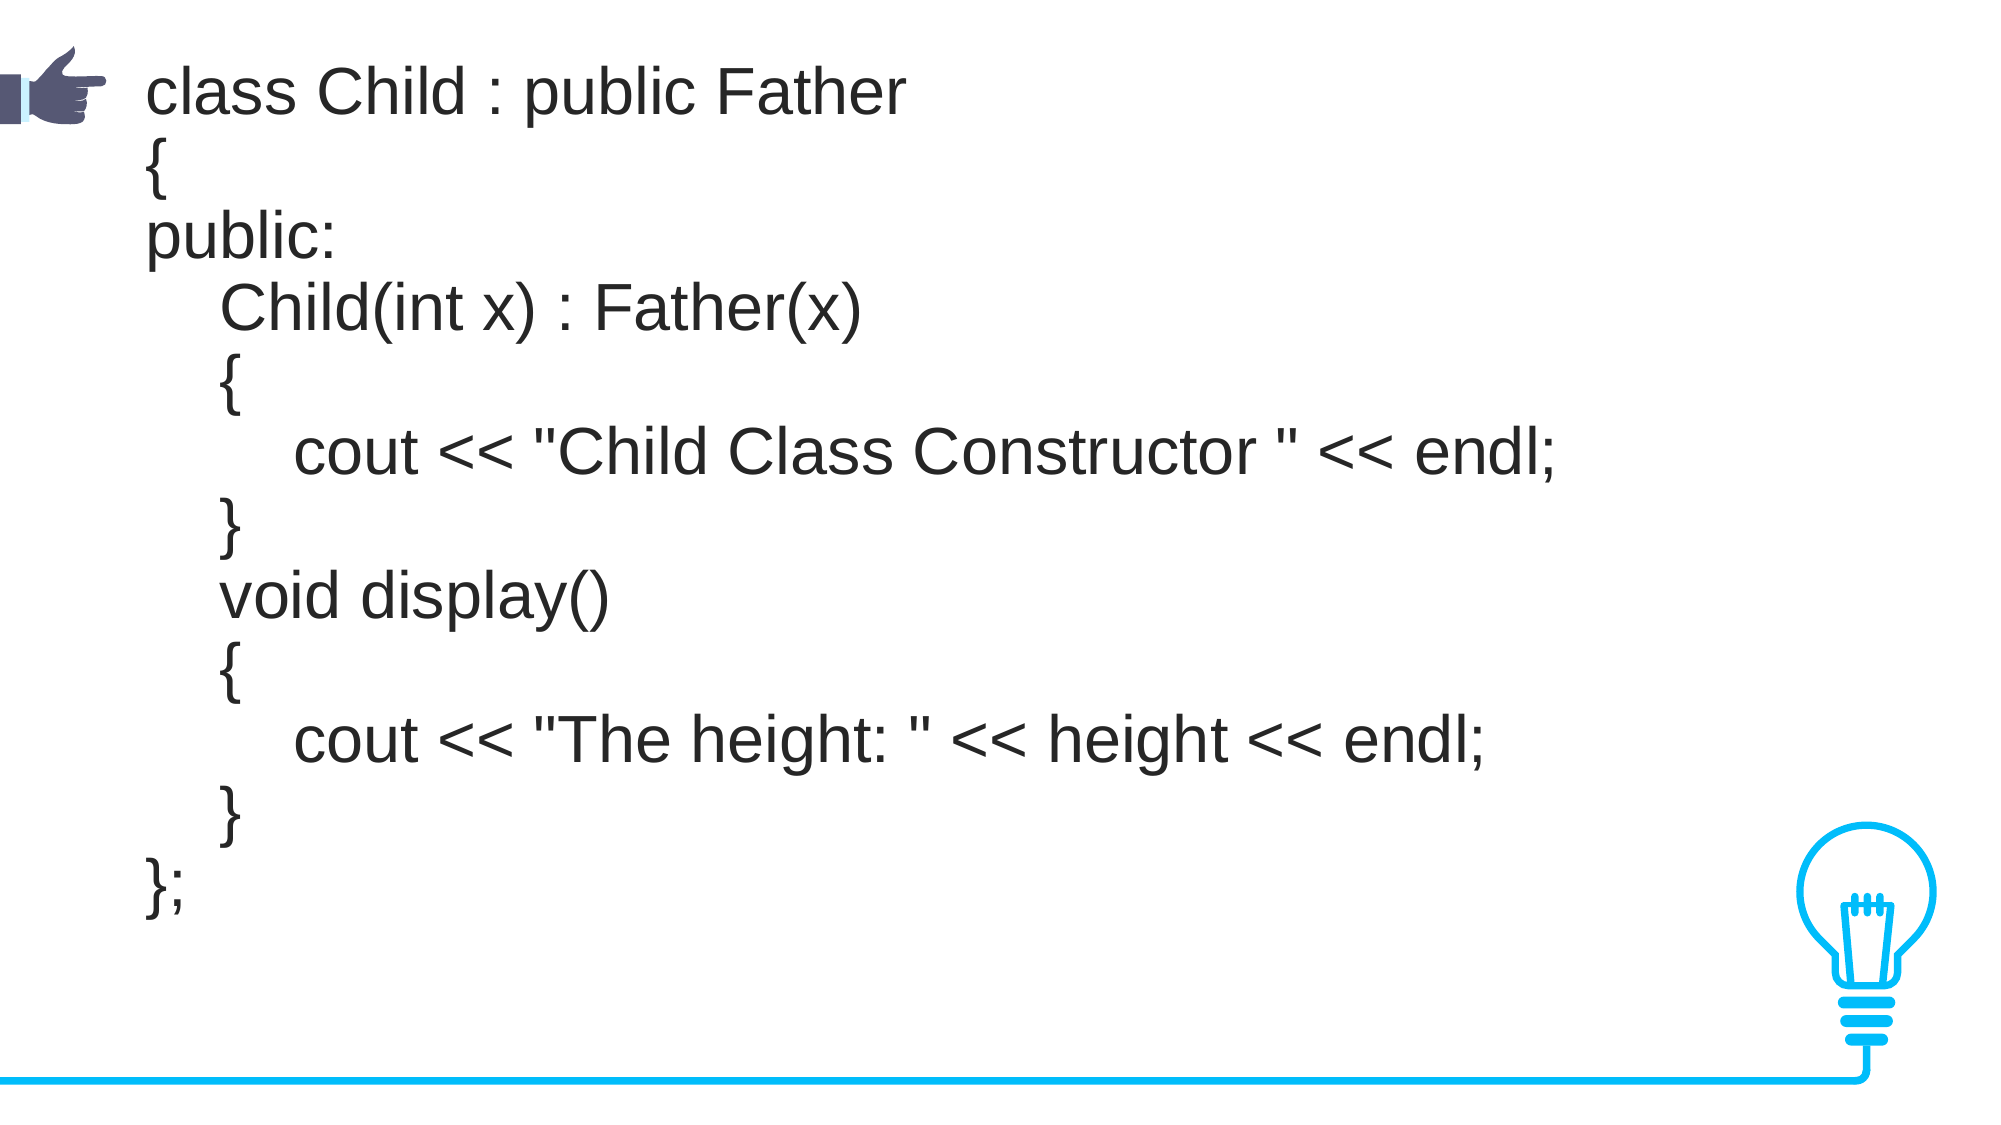

class Child : public Father
{
public:
    Child(int x) : Father(x)
    {
        cout << "Child Class Constructor " << endl;
    }
    void display()
    {
        cout << "The height: " << height << endl;
    }
};